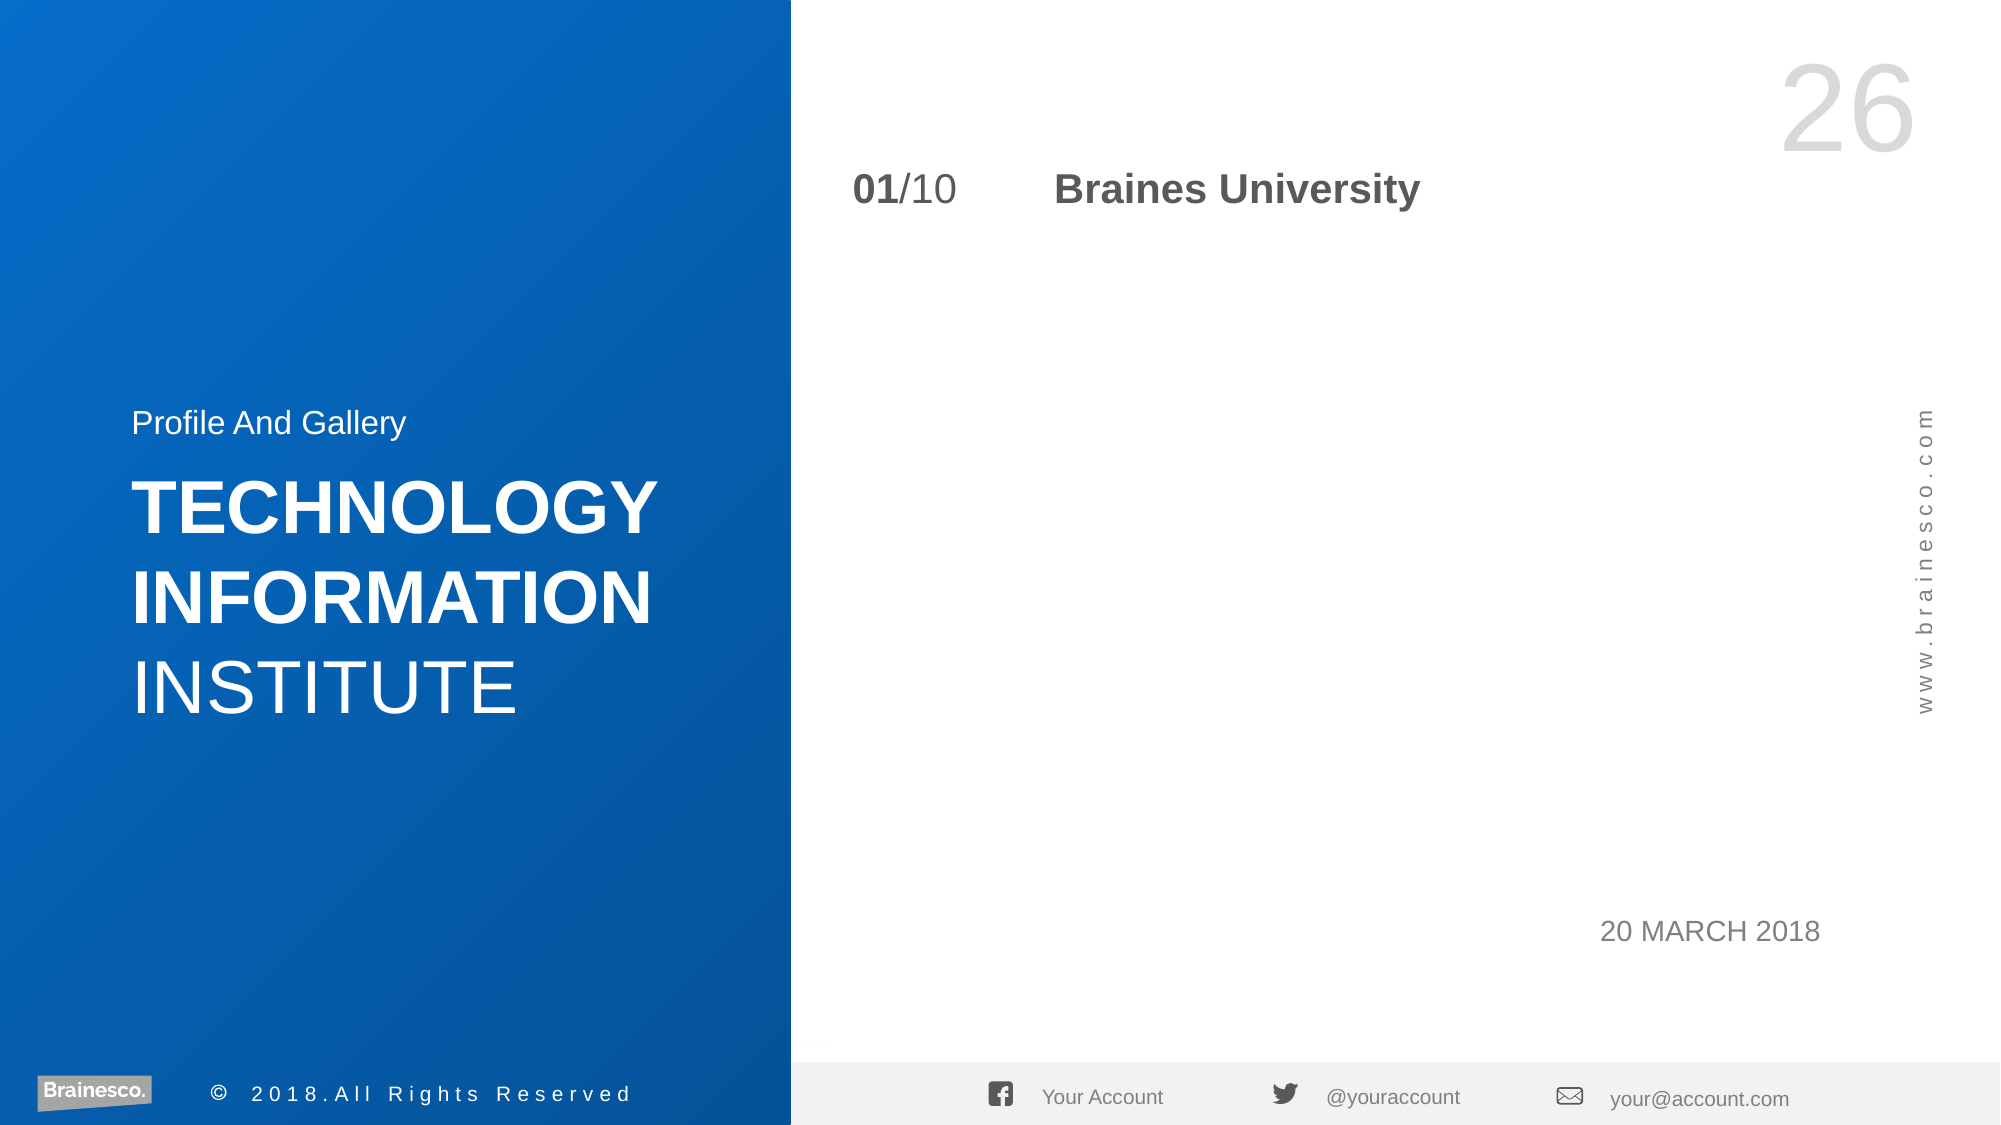

01/10
Braines University

Profile And Gallery
TECHNOLOGY INFORMATION INSTITUTE
20 MARCH 2018
2018.All Rights Reserved